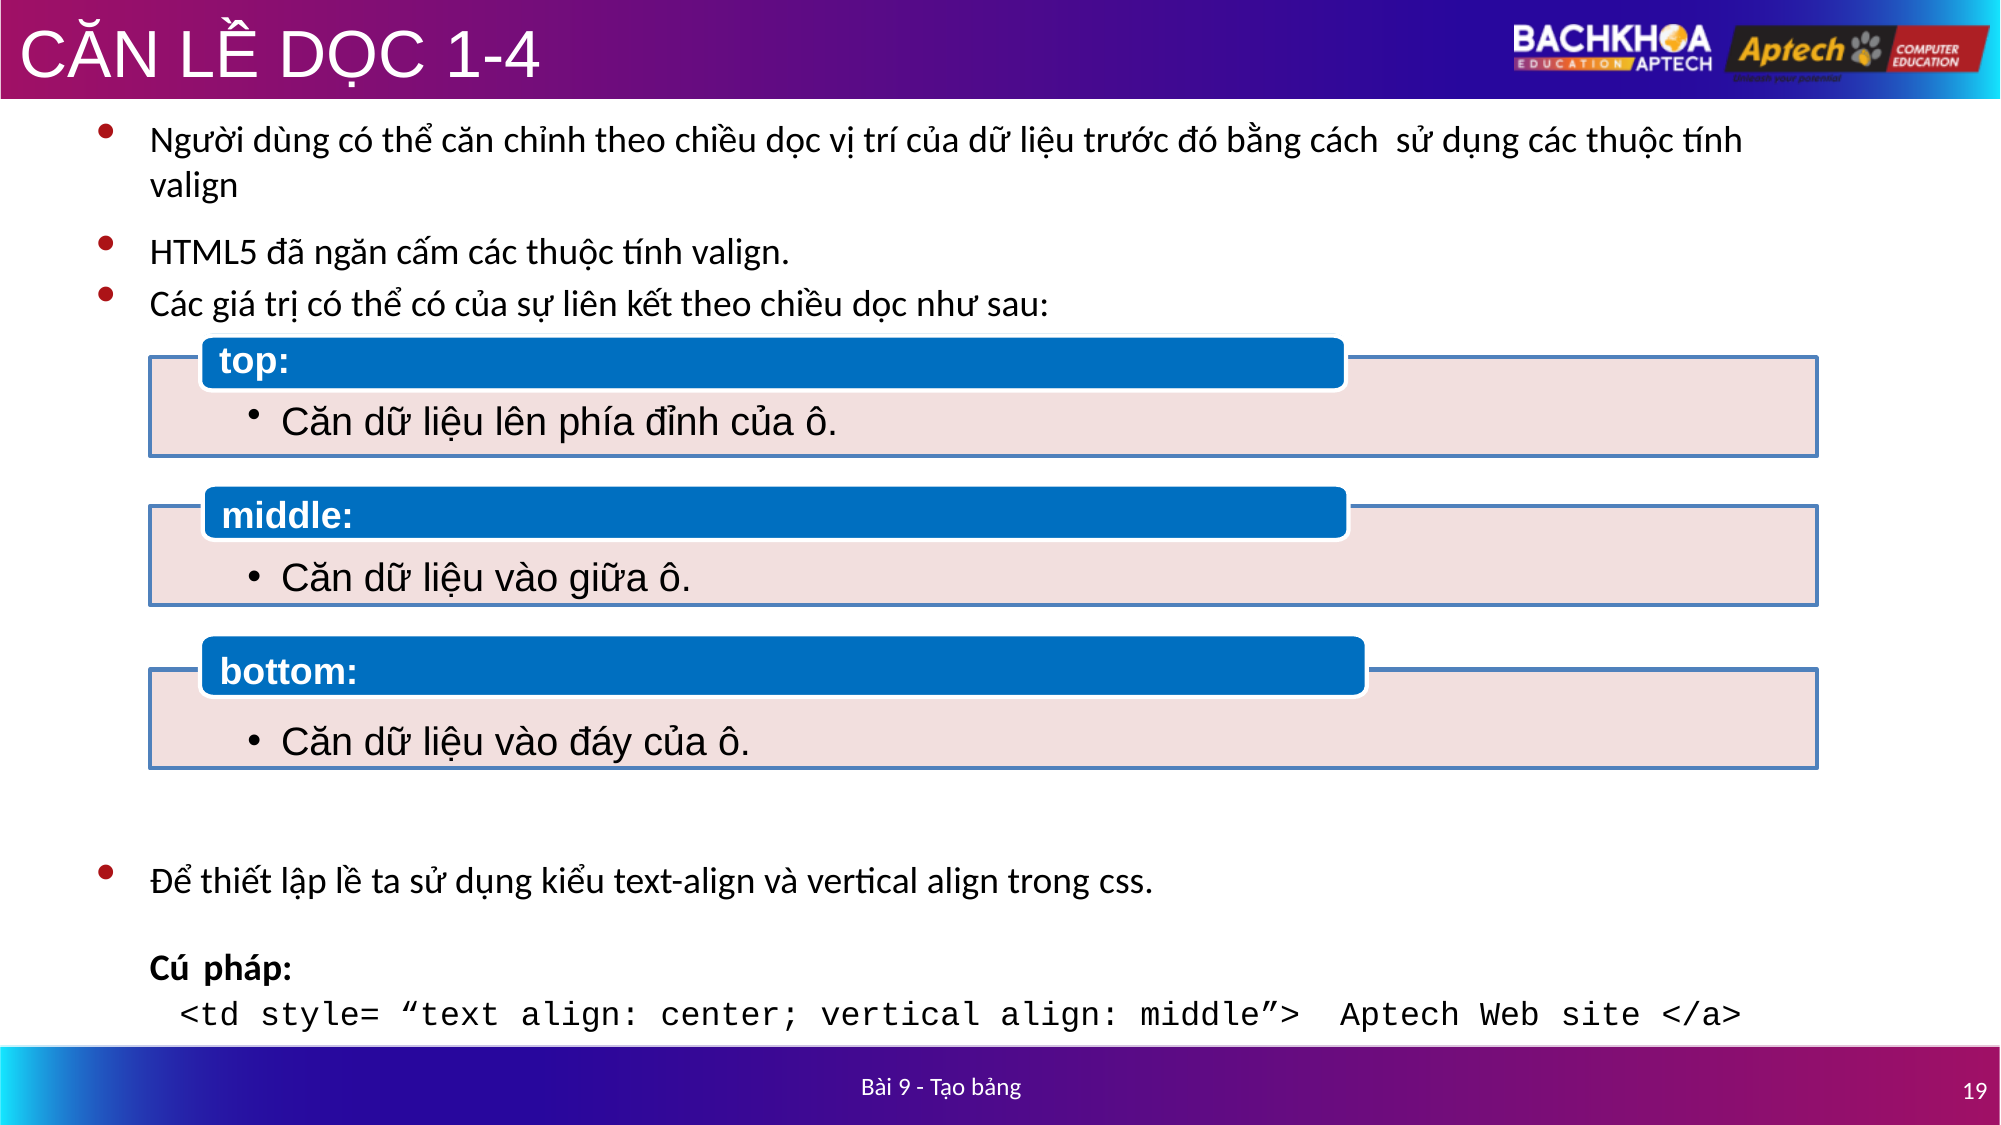

# CĂN LỀ DỌC 1-4
Người dùng có thể căn chỉnh theo chiều dọc vị trí của dữ liệu trước đó bằng cách  sử dụng các thuộc tính valign
HTML5 đã ngăn cấm các thuộc tính valign.
Các giá trị có thể có của sự liên kết theo chiều dọc như sau:
top:
Căn dữ liệu lên phía đỉnh của ô.

middle:
Căn dữ liệu vào giữa ô.

bottom:
Căn dữ liệu vào đáy của ô.

Để thiết lập lề ta sử dụng kiểu text-align và vertical align trong css.
Cú pháp:
<td style= “text align: center; vertical align: middle”>  Aptech Web site </a>

Bài 9 - Tạo bảng
19